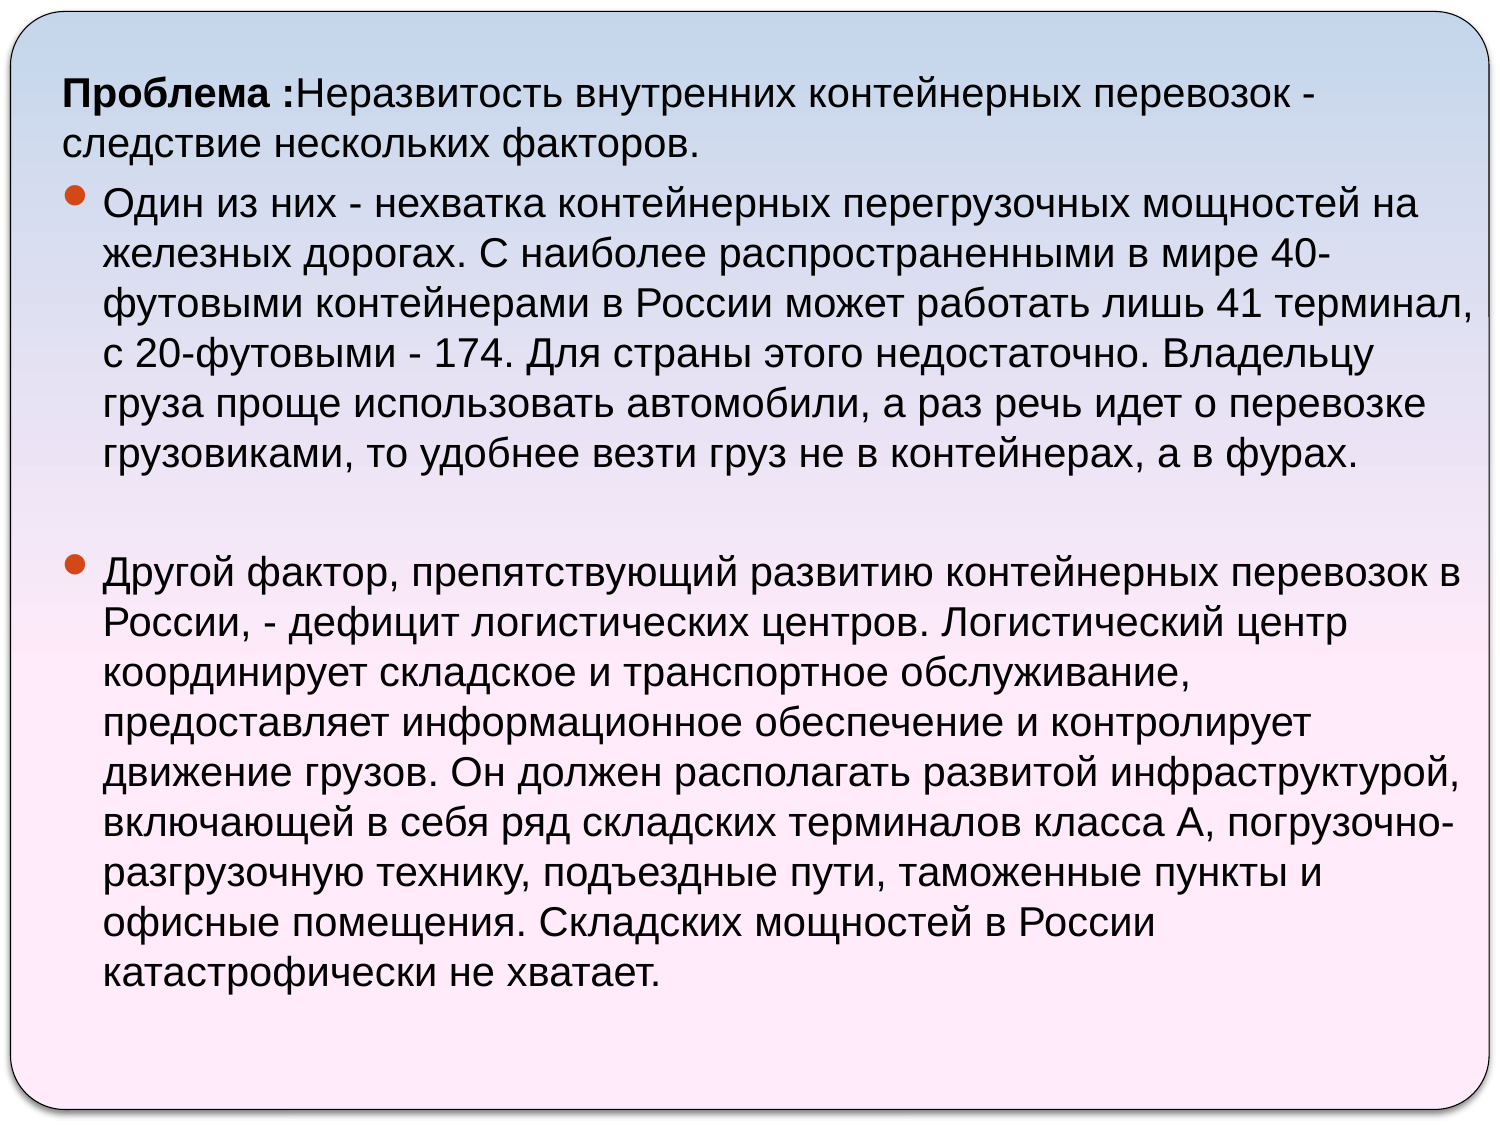

Проблема :Неразвитость внутренних контейнерных перевозок - следствие нескольких факторов.
Один из них - нехватка контейнерных перегрузочных мощностей на железных дорогах. С наиболее распространенными в мире 40-футовыми контейнерами в России может работать лишь 41 терминал, с 20-футовыми - 174. Для страны этого недостаточно. Владельцу груза проще использовать автомобили, а раз речь идет о перевозке грузовиками, то удобнее везти груз не в контейнерах, а в фурах.

Другой фактор, препятствующий развитию контейнерных перевозок в России, - дефицит логистических центров. Логистический центр координирует складское и транспортное обслуживание, предоставляет информационное обеспечение и контролирует движение грузов. Он должен располагать развитой инфраструктурой, включающей в себя ряд складских терминалов класса A, погрузочно-разгрузочную технику, подъездные пути, таможенные пункты и офисные помещения. Складских мощностей в России катастрофически не хватает.